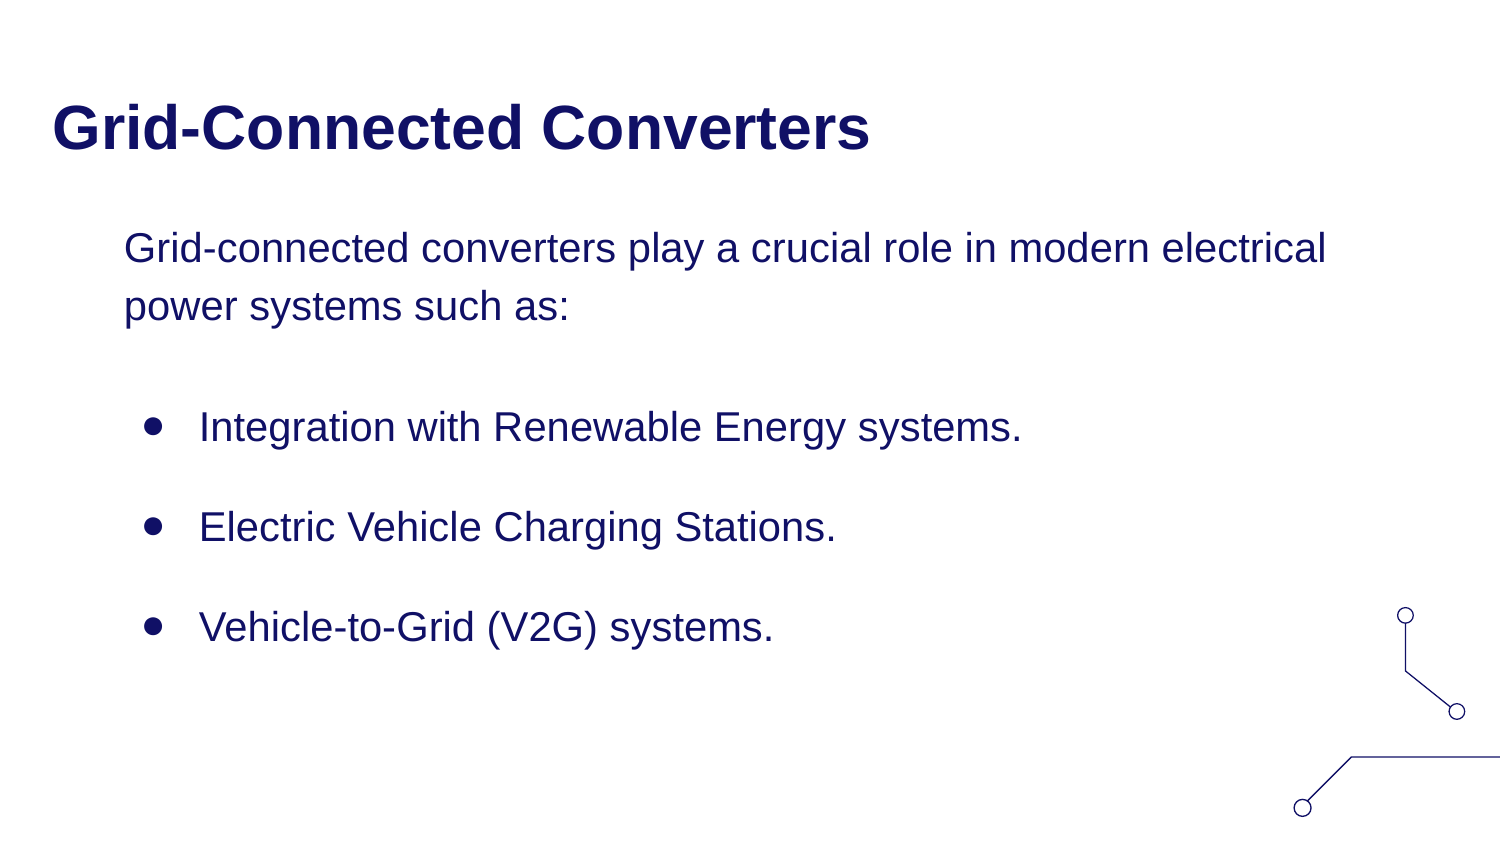

Grid-Connected Converters
Grid-connected converters play a crucial role in modern electrical power systems such as:
Integration with Renewable Energy systems.
Electric Vehicle Charging Stations.
Vehicle-to-Grid (V2G) systems.